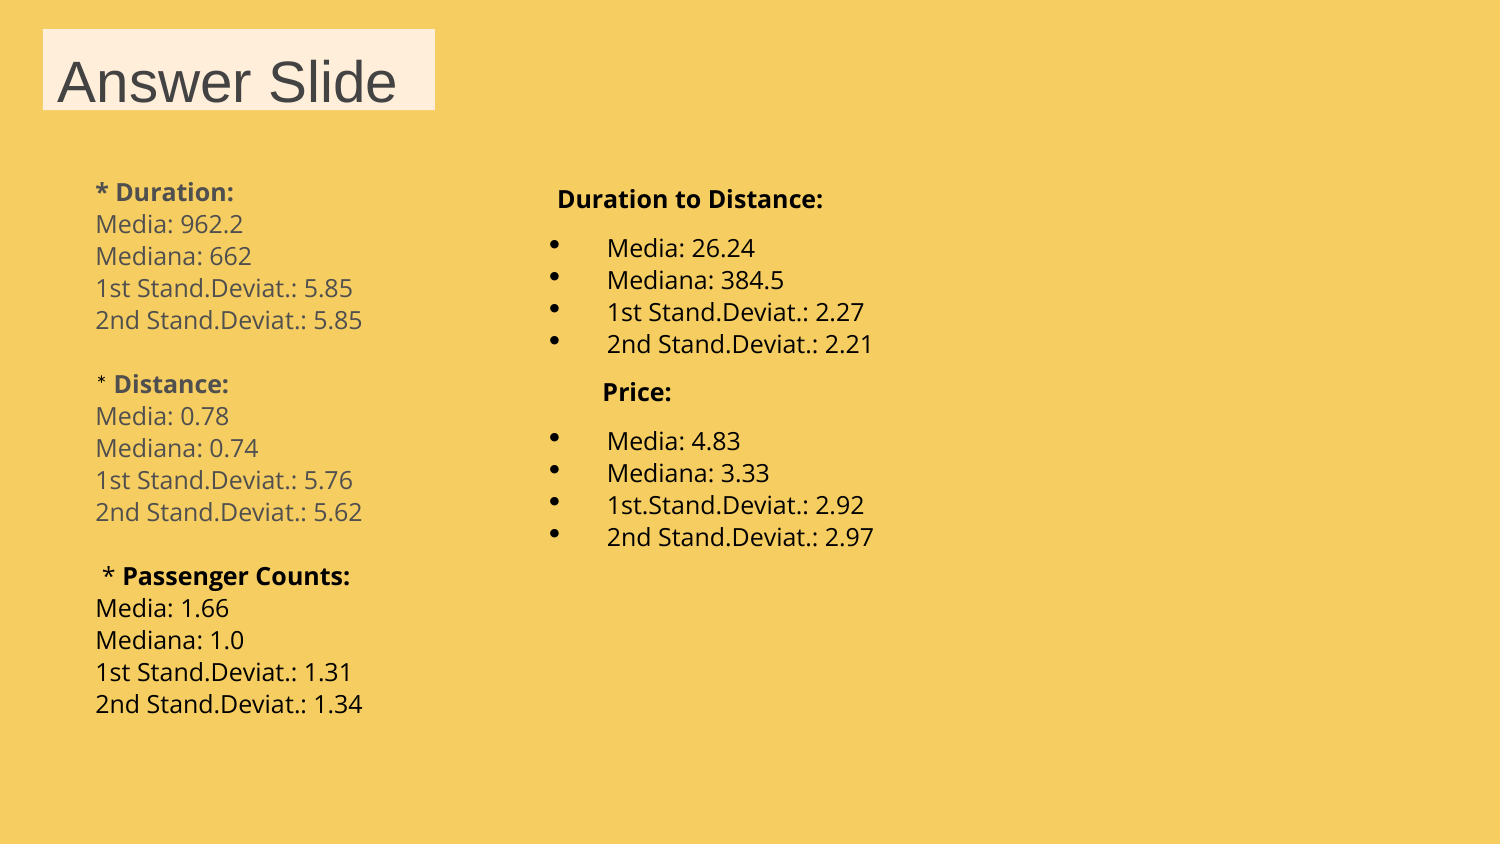

# Answer Slide

* Duration:
Media: 962.2
Mediana: 662
1st Stand.Deviat.: 5.85
2nd Stand.Deviat.: 5.85
* Distance:
Media: 0.78
Mediana: 0.74
1st Stand.Deviat.: 5.76
2nd Stand.Deviat.: 5.62
 * Passenger Counts:
Media: 1.66
Mediana: 1.0
1st Stand.Deviat.: 1.31
2nd Stand.Deviat.: 1.34

 Duration to Distance:
Media: 26.24
Mediana: 384.5
1st Stand.Deviat.: 2.27
2nd Stand.Deviat.: 2.21
        Price:
Media: 4.83
Mediana: 3.33
1st.Stand.Deviat.: 2.92
2nd Stand.Deviat.: 2.97